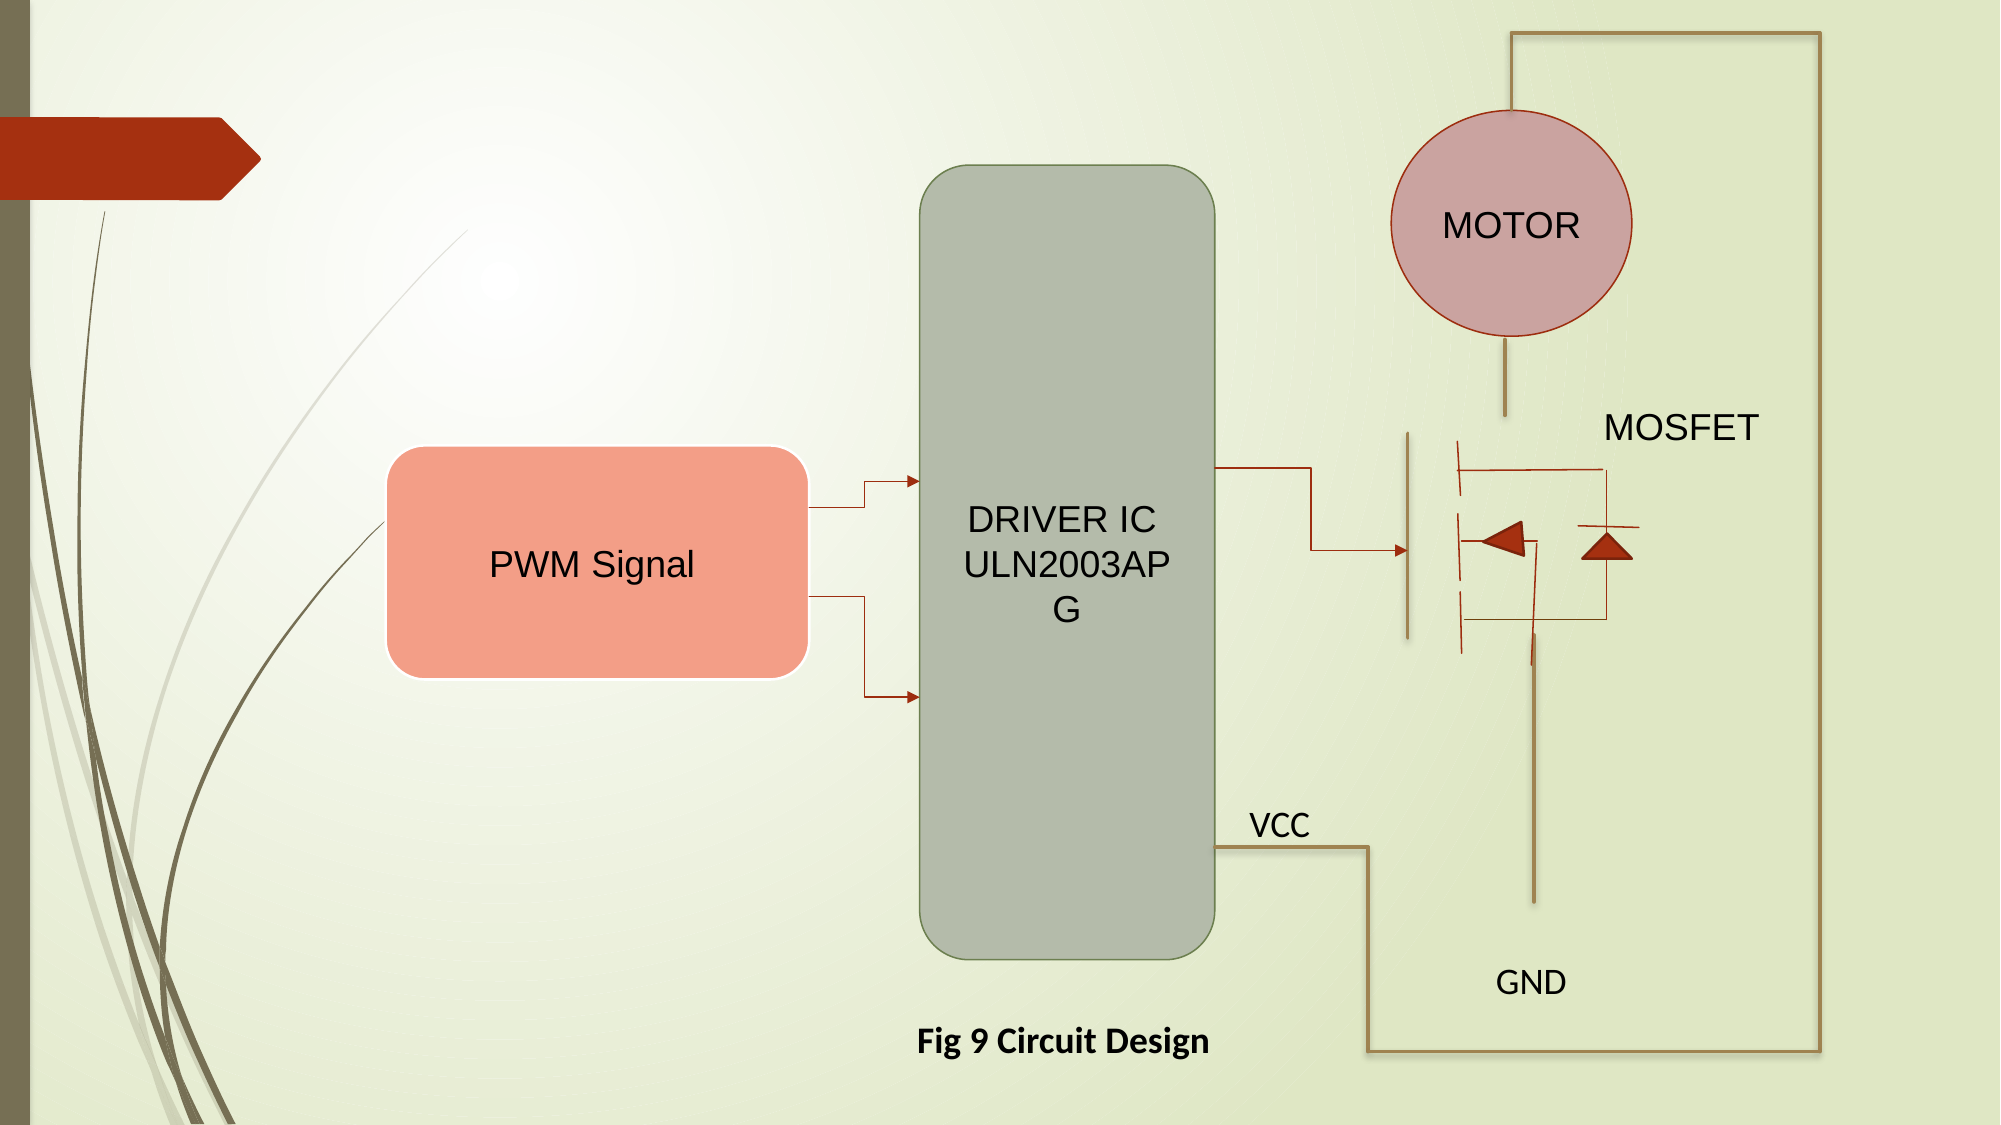

MOTOR
DRIVER IC
ULN2003APG
MOSFET
PWM Signal

VCC
GND
Fig 9 Circuit Design